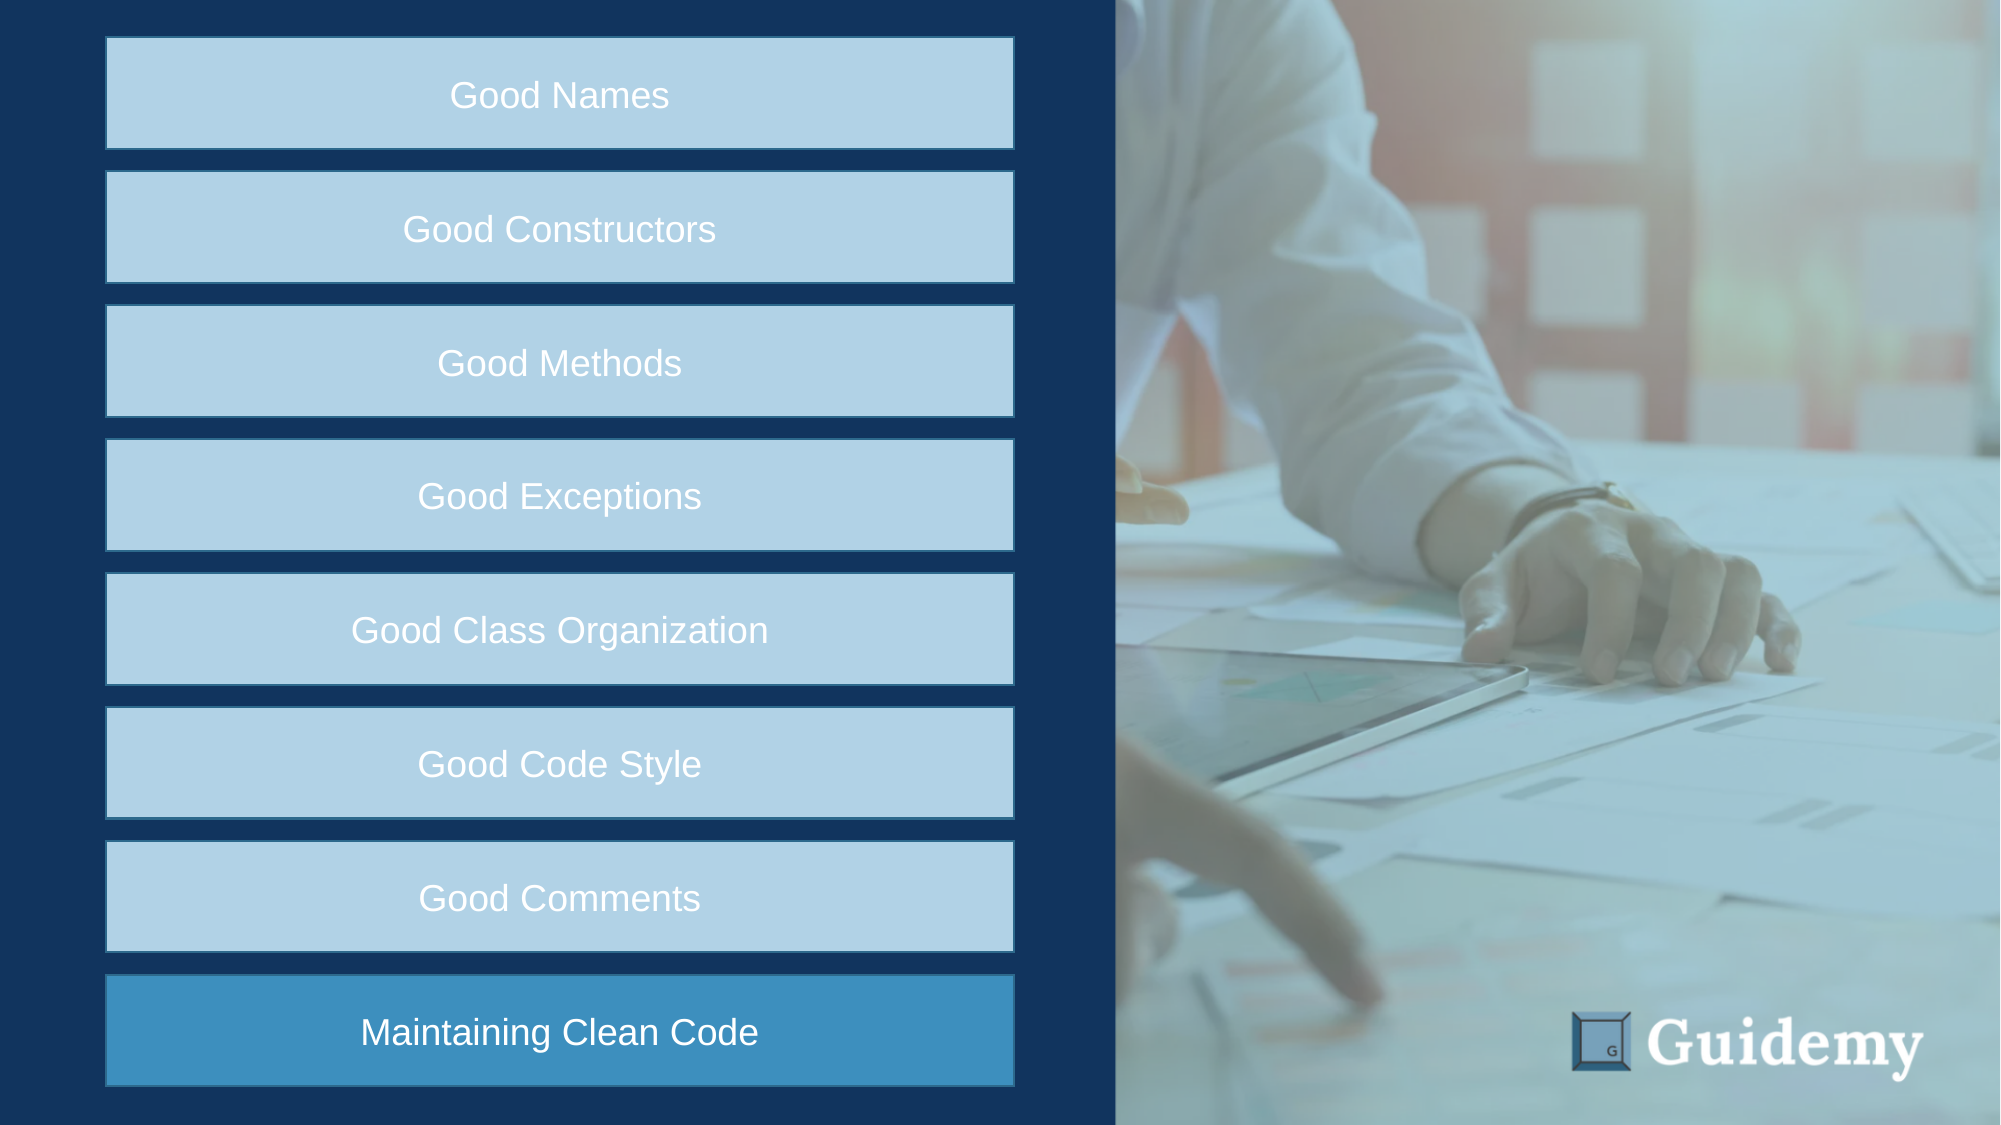

Good Names
Good Constructors
Good Methods
Good Exceptions
Good Class Organization
Good Code Style
Good Comments
Maintaining Clean Code